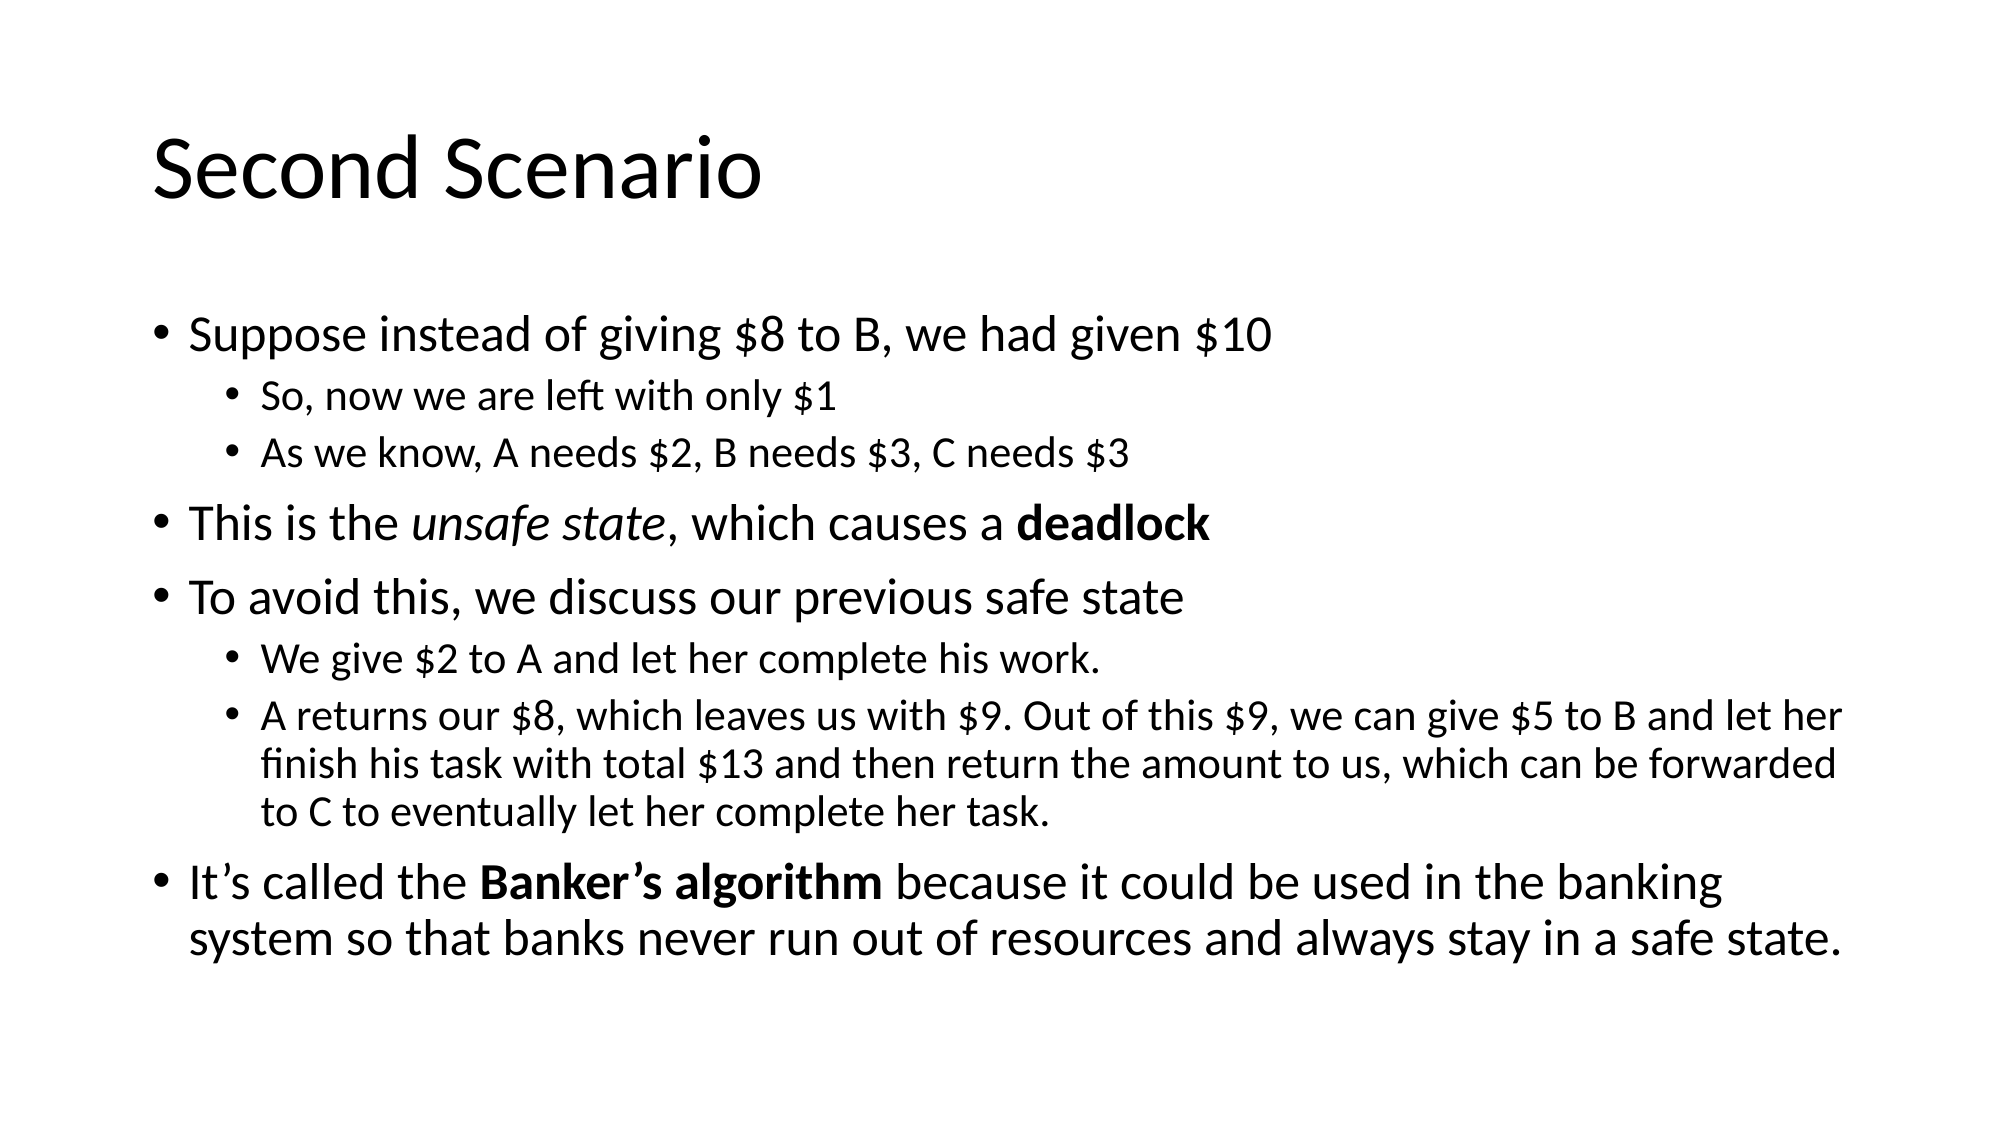

# Second Scenario
Suppose instead of giving $8 to B, we had given $10
So, now we are left with only $1
As we know, A needs $2, B needs $3, C needs $3
This is the unsafe state, which causes a deadlock
To avoid this, we discuss our previous safe state
We give $2 to A and let her complete his work.
A returns our $8, which leaves us with $9. Out of this $9, we can give $5 to B and let her finish his task with total $13 and then return the amount to us, which can be forwarded to C to eventually let her complete her task.
It’s called the Banker’s algorithm because it could be used in the banking system so that banks never run out of resources and always stay in a safe state.